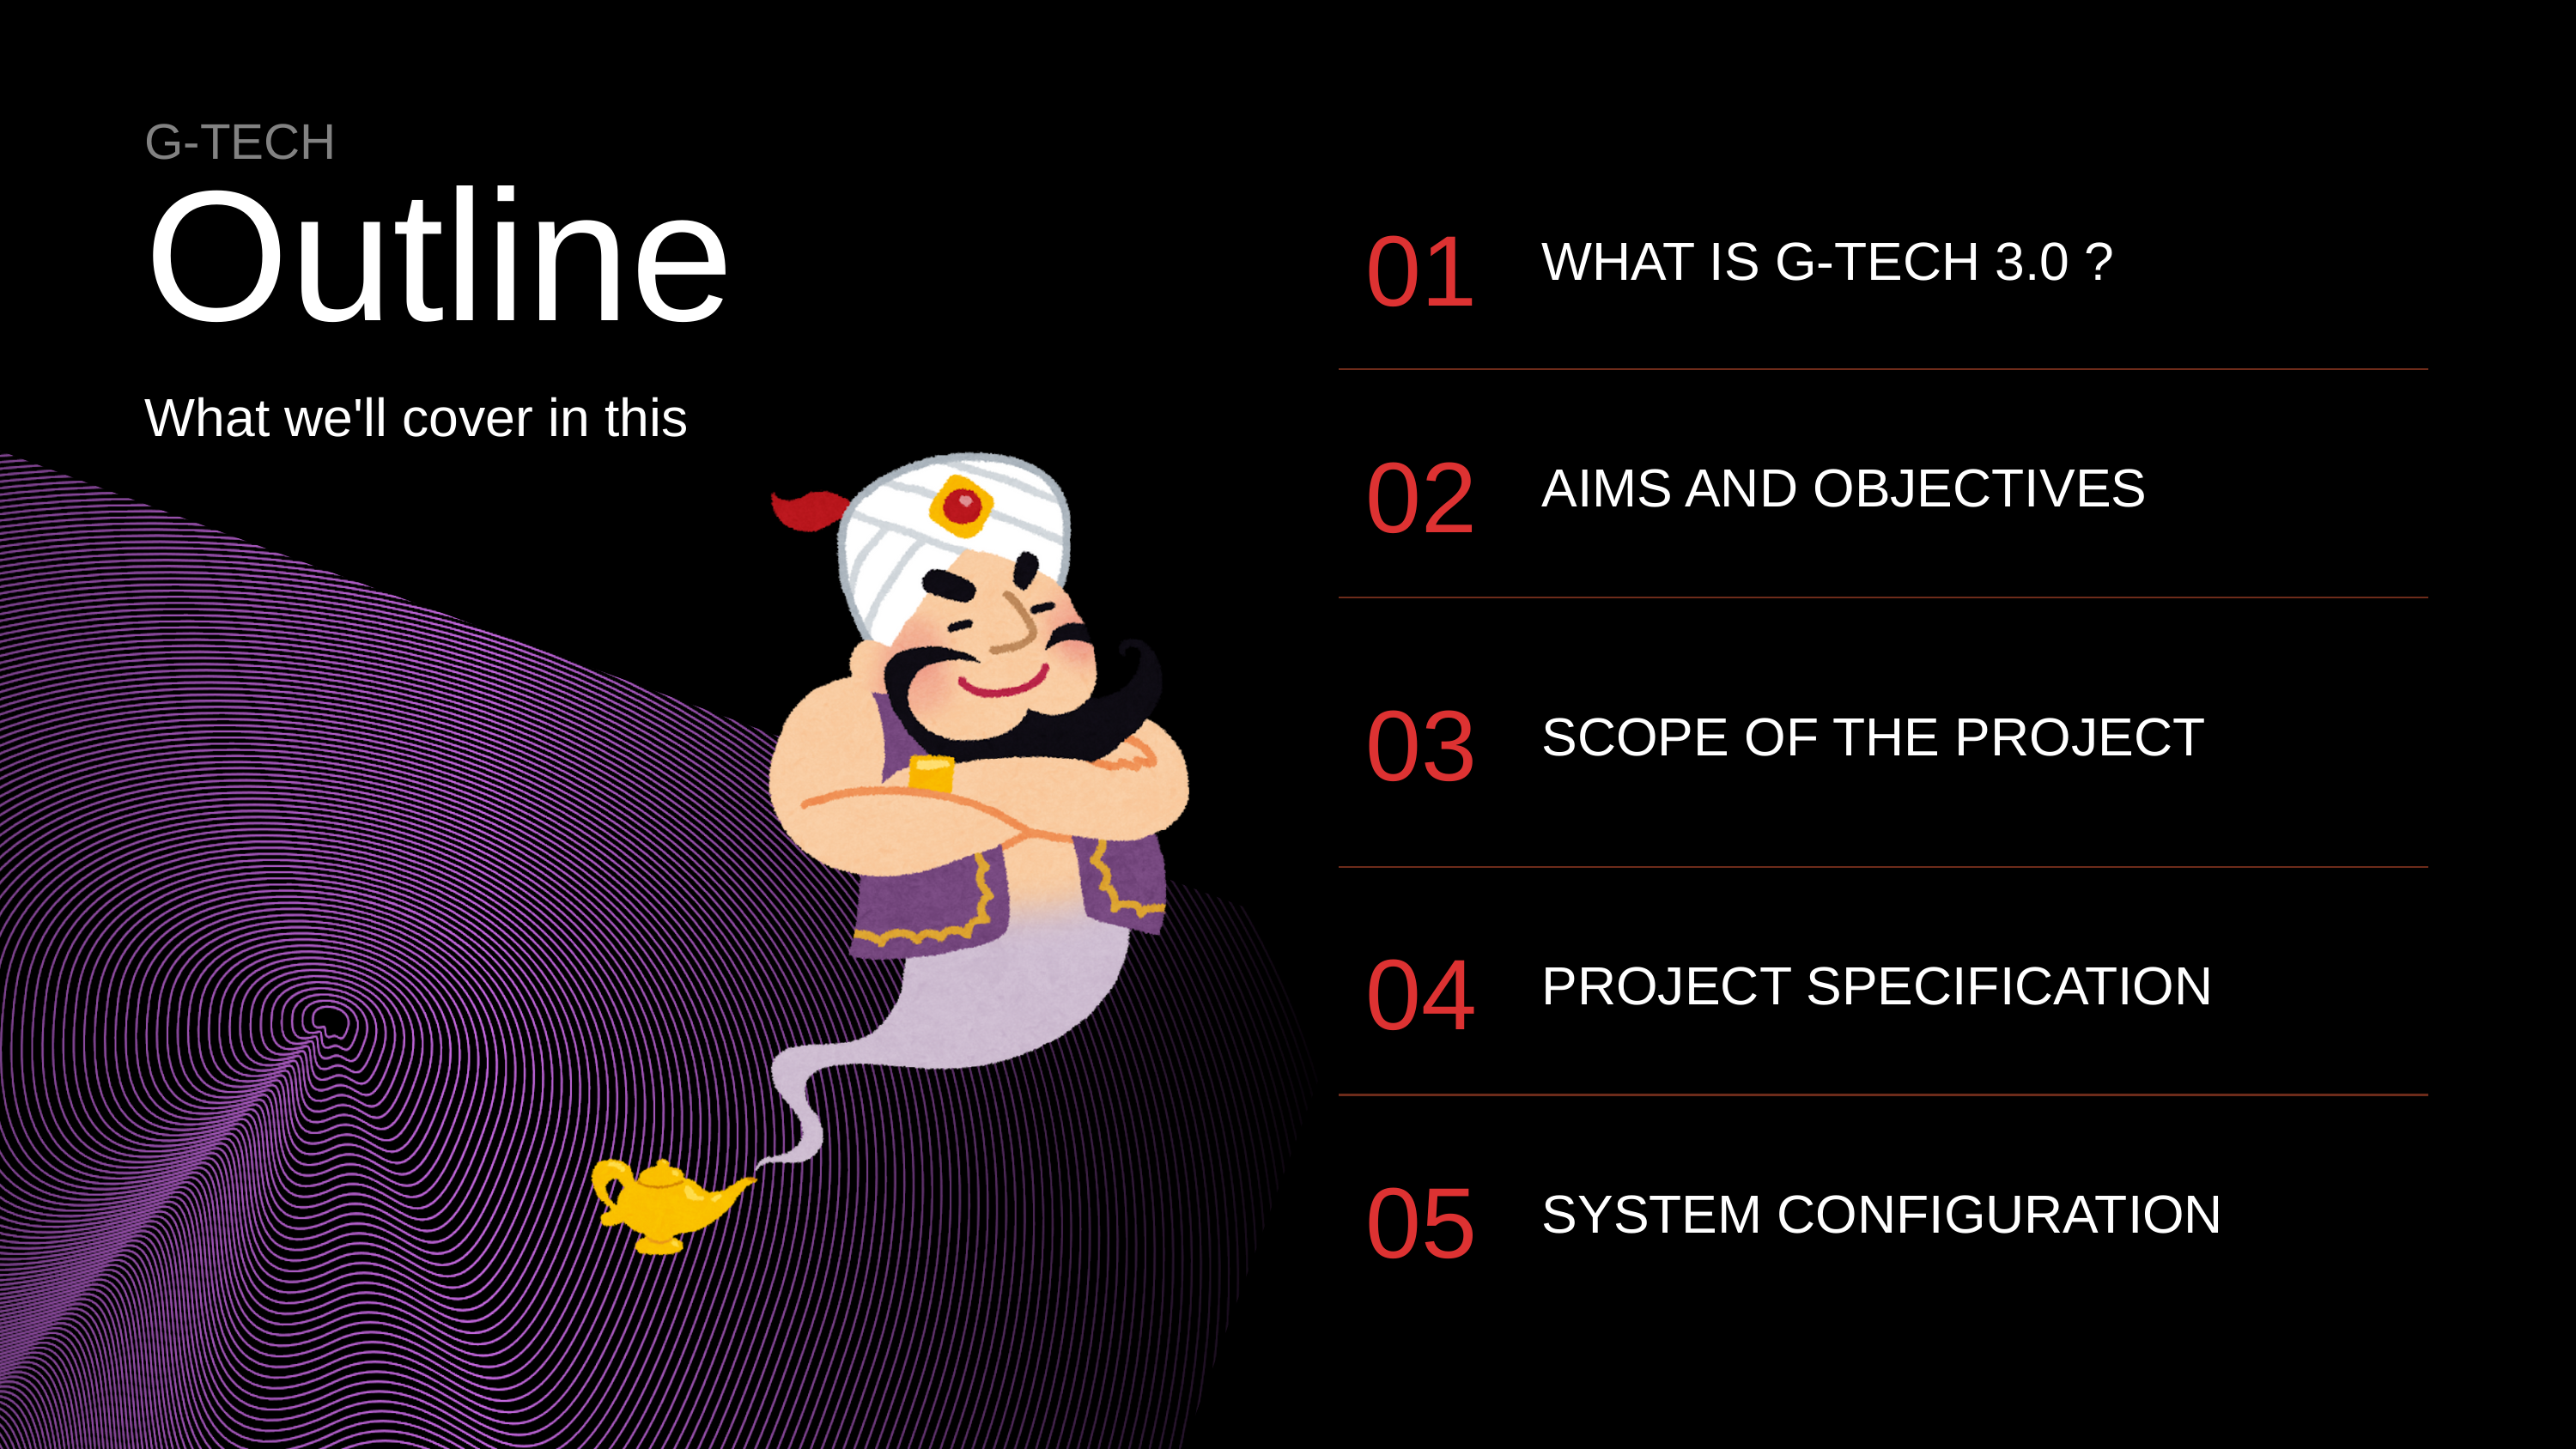

G-TECH
| 01 | WHAT IS G-TECH 3.0 ? |
| --- | --- |
| 02 | AIMS AND OBJECTIVES |
| 03 | SCOPE OF THE PROJECT |
| 04 | PROJECT SPECIFICATION |
| 05 | SYSTEM CONFIGURATION |
Outline
What we'll cover in this